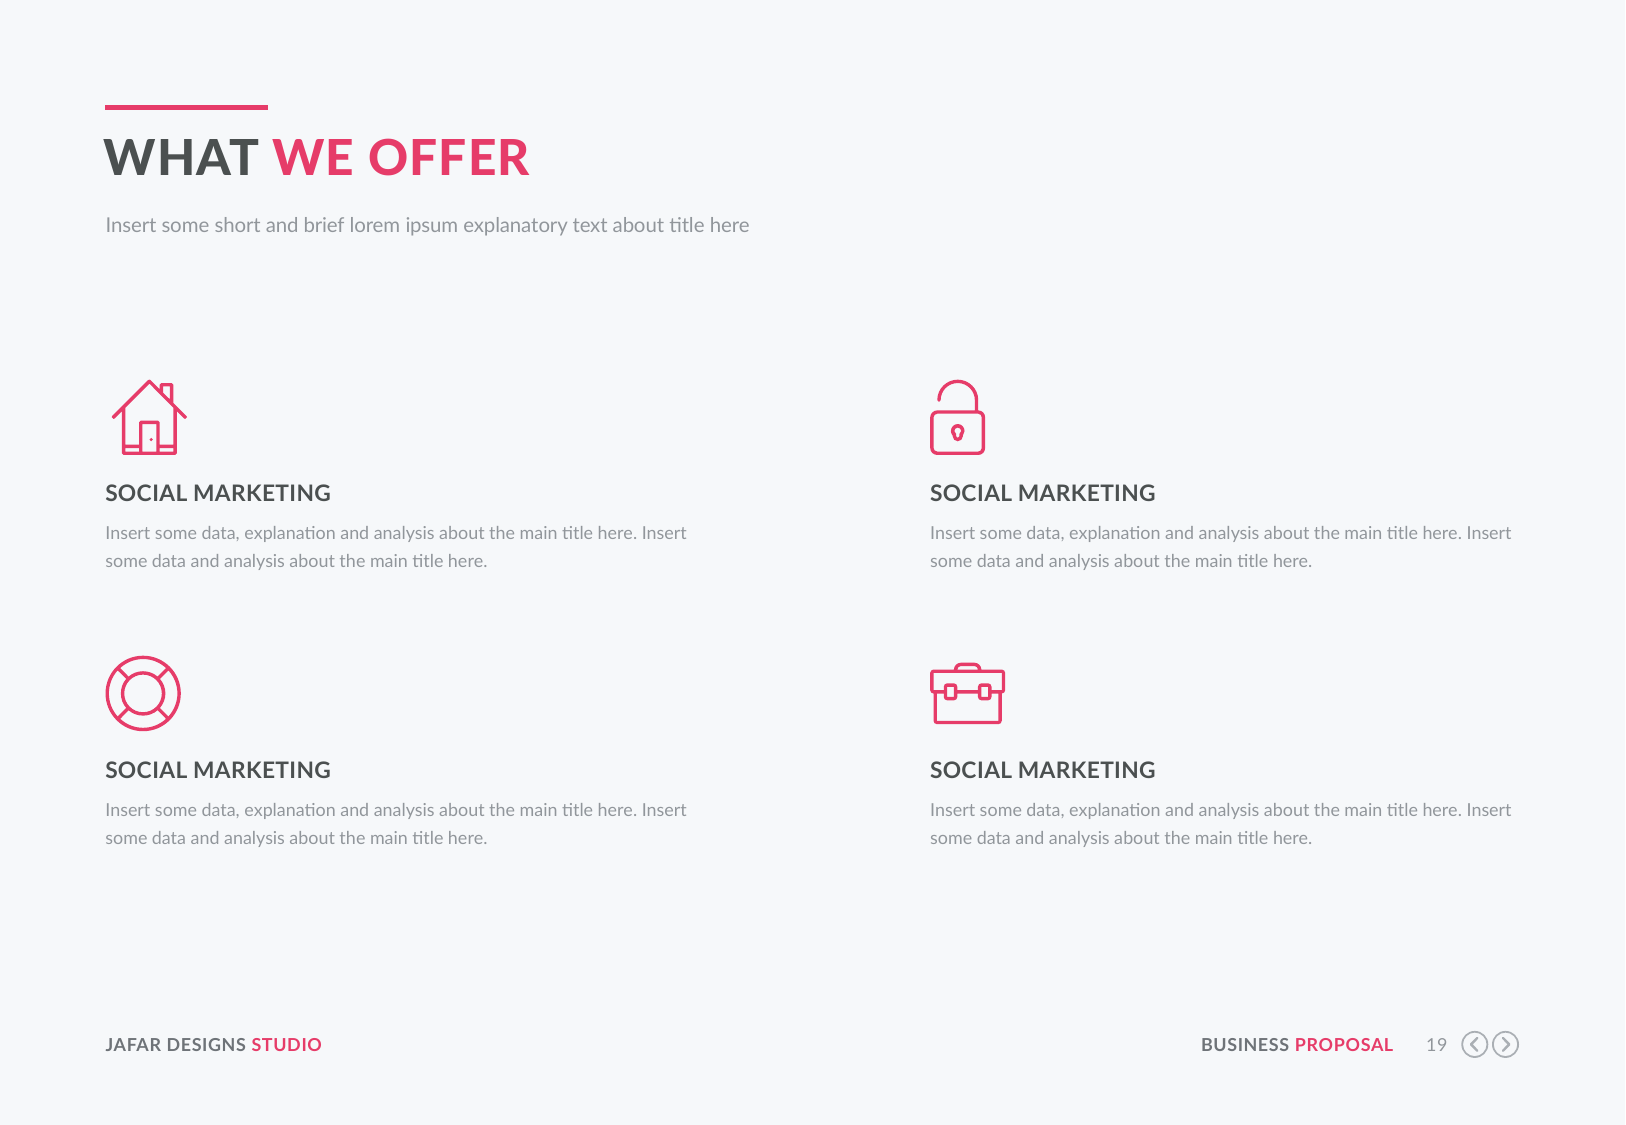

What WE Offer
Insert some short and brief lorem ipsum explanatory text about title here

Social Marketing
Insert some data, explanation and analysis about the main title here. Insert some data and analysis about the main title here.
Social Marketing
Insert some data, explanation and analysis about the main title here. Insert some data and analysis about the main title here.

Social Marketing
Insert some data, explanation and analysis about the main title here. Insert some data and analysis about the main title here.
Social Marketing
Insert some data, explanation and analysis about the main title here. Insert some data and analysis about the main title here.